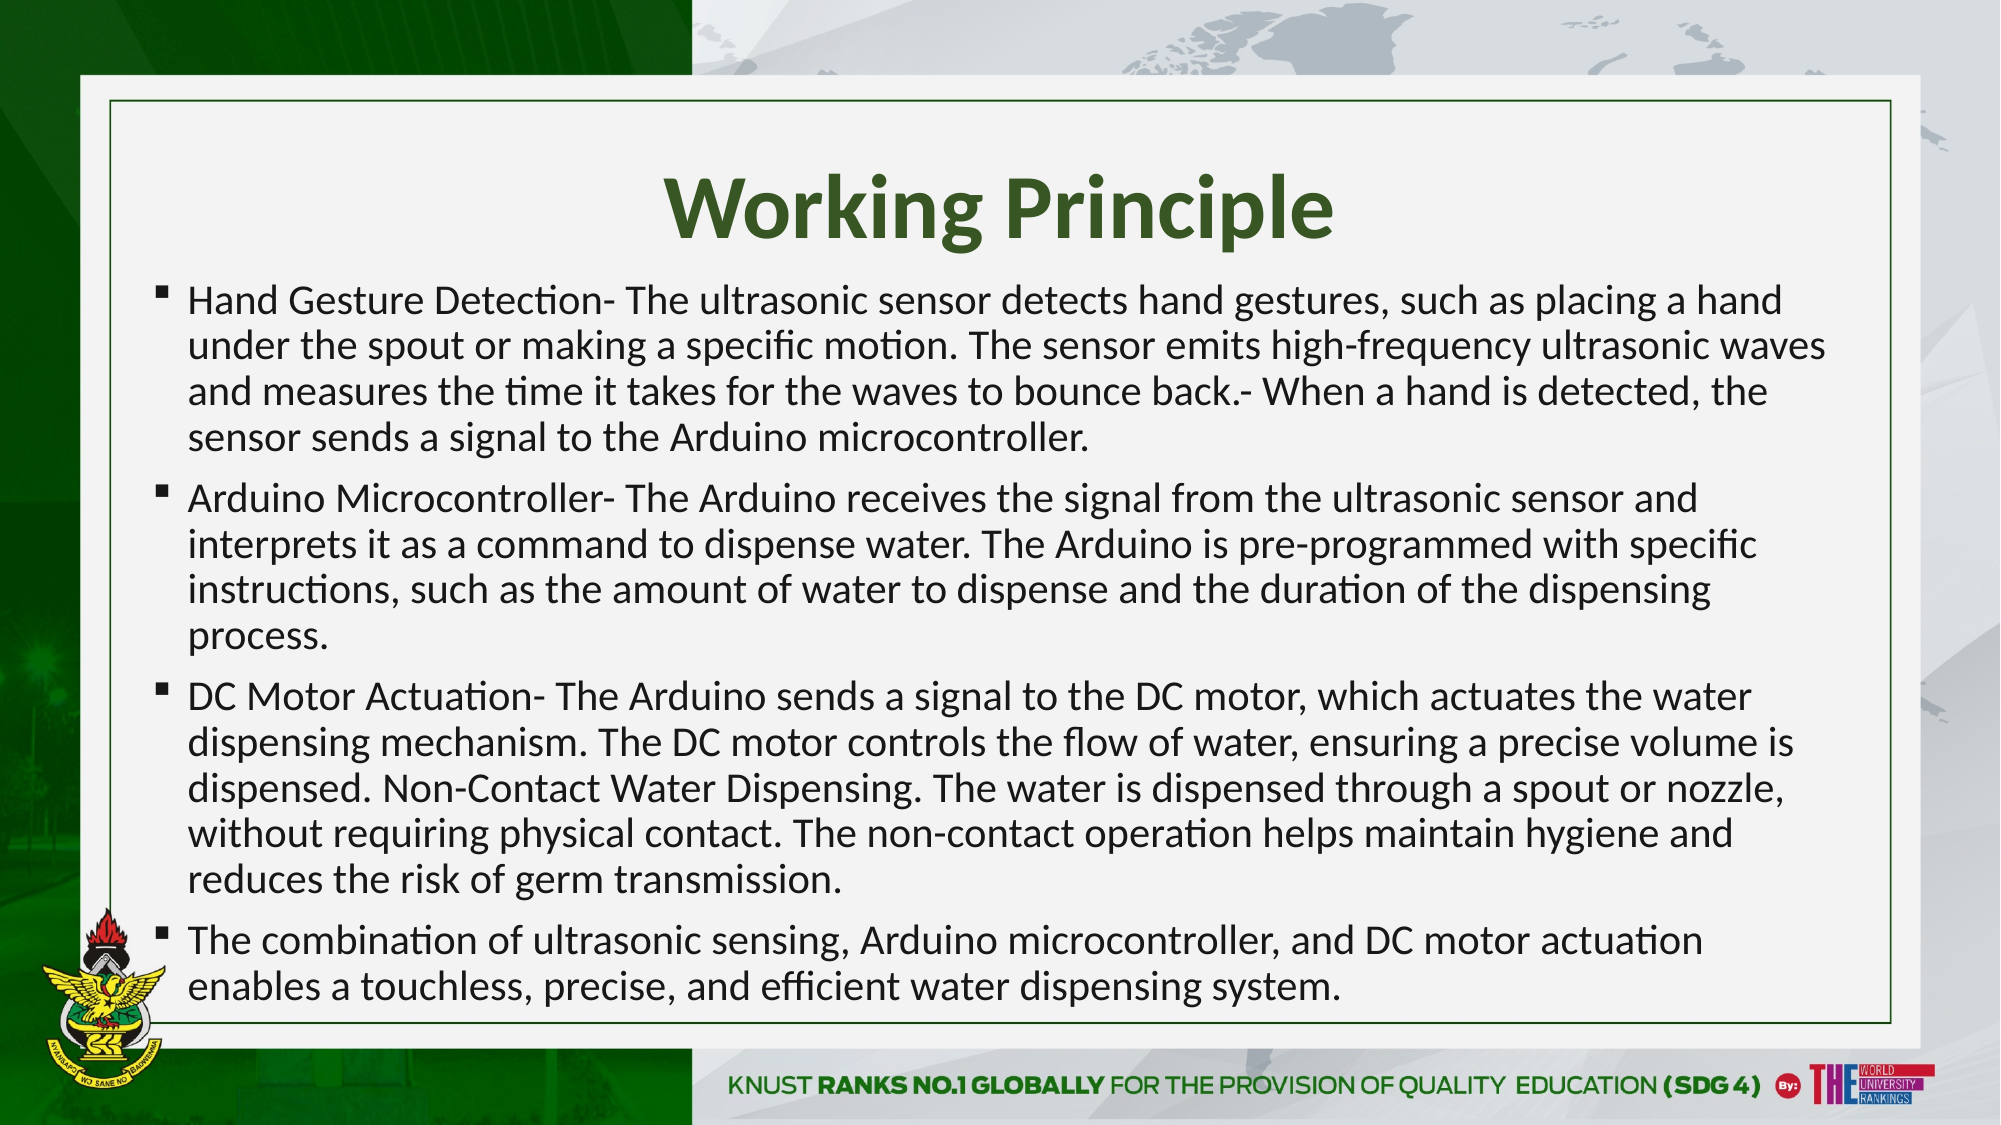

# Working Principle
Hand Gesture Detection- The ultrasonic sensor detects hand gestures, such as placing a hand under the spout or making a specific motion. The sensor emits high-frequency ultrasonic waves and measures the time it takes for the waves to bounce back.- When a hand is detected, the sensor sends a signal to the Arduino microcontroller.
Arduino Microcontroller- The Arduino receives the signal from the ultrasonic sensor and interprets it as a command to dispense water. The Arduino is pre-programmed with specific instructions, such as the amount of water to dispense and the duration of the dispensing process.
DC Motor Actuation- The Arduino sends a signal to the DC motor, which actuates the water dispensing mechanism. The DC motor controls the flow of water, ensuring a precise volume is dispensed. Non-Contact Water Dispensing. The water is dispensed through a spout or nozzle, without requiring physical contact. The non-contact operation helps maintain hygiene and reduces the risk of germ transmission.
The combination of ultrasonic sensing, Arduino microcontroller, and DC motor actuation enables a touchless, precise, and efficient water dispensing system.